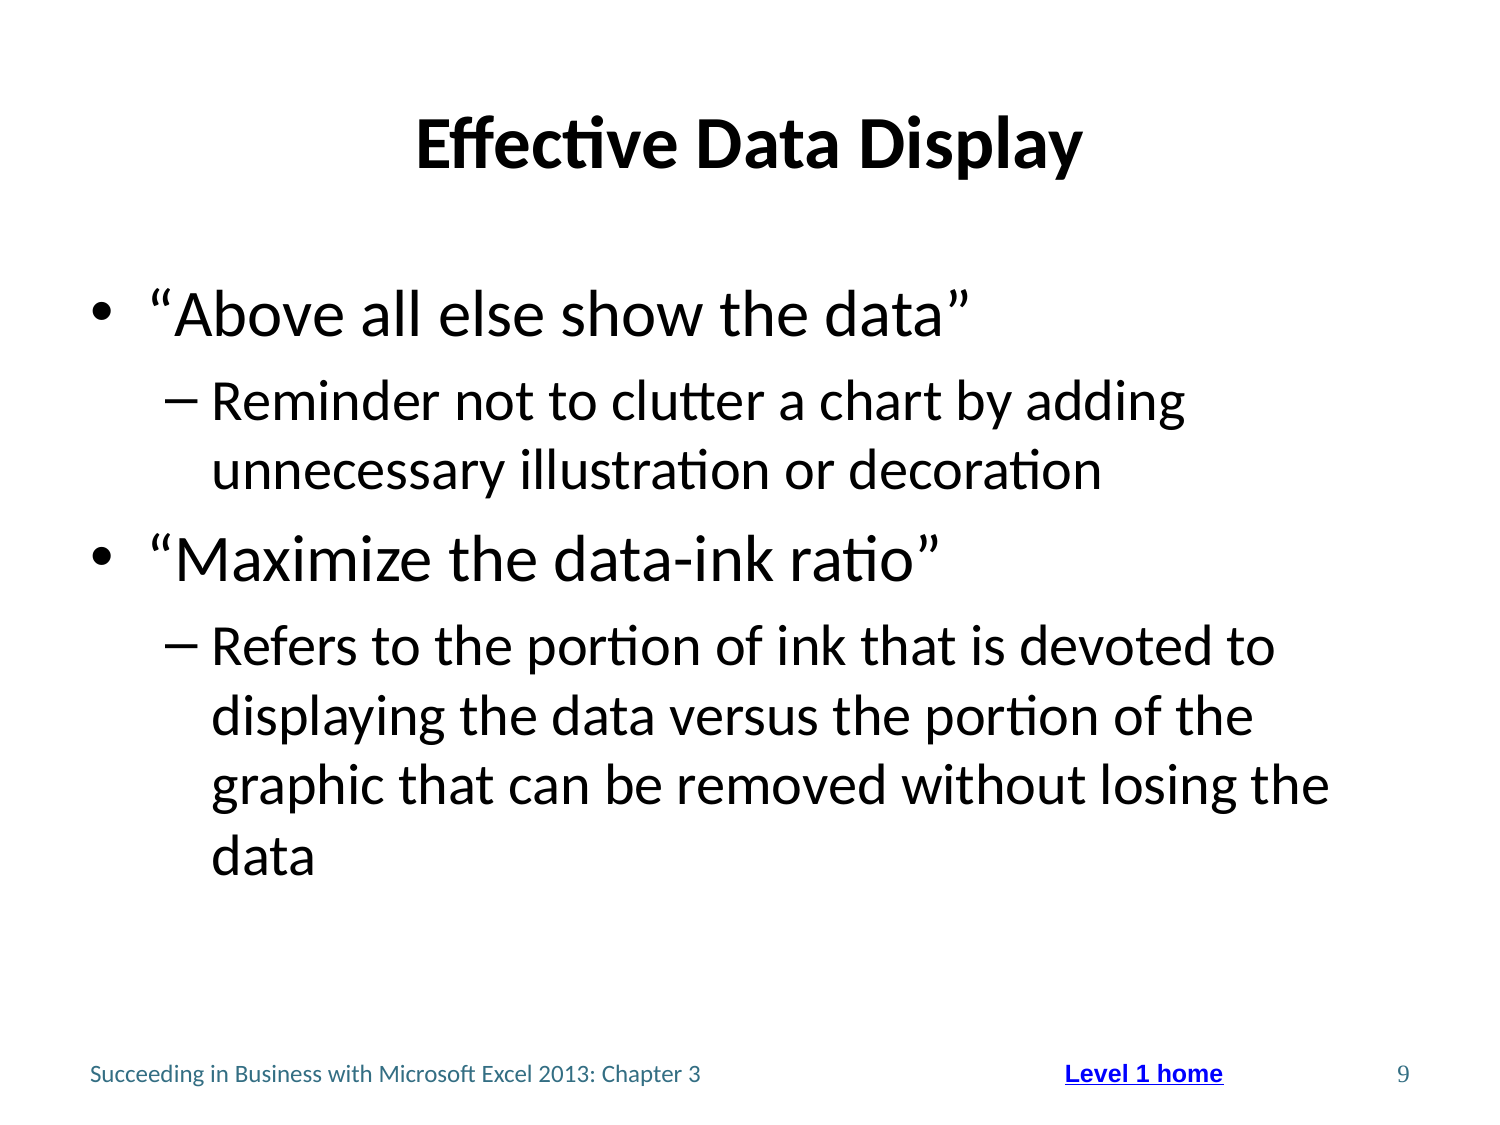

# Effective Data Display
“Above all else show the data”
Reminder not to clutter a chart by adding unnecessary illustration or decoration
“Maximize the data-ink ratio”
Refers to the portion of ink that is devoted to displaying the data versus the portion of the graphic that can be removed without losing the data
Succeeding in Business with Microsoft Excel 2013: Chapter 3
9
Level 1 home